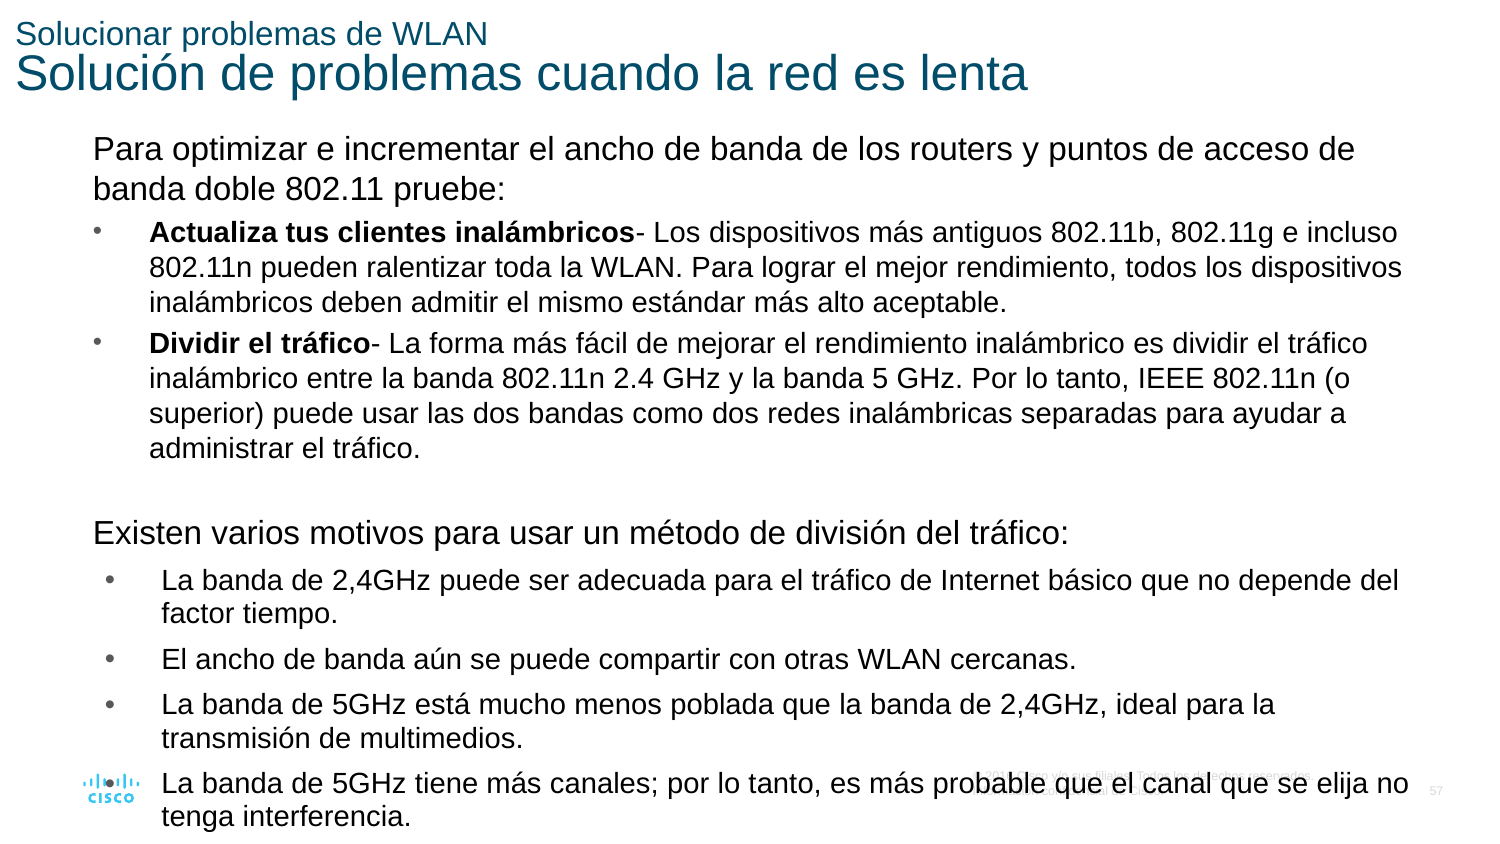

# Solucionar problemas de WLAN Solución de problemas cuando la red es lenta
Para optimizar e incrementar el ancho de banda de los routers y puntos de acceso de banda doble 802.11 pruebe:
Actualiza tus clientes inalámbricos- Los dispositivos más antiguos 802.11b, 802.11g e incluso 802.11n pueden ralentizar toda la WLAN. Para lograr el mejor rendimiento, todos los dispositivos inalámbricos deben admitir el mismo estándar más alto aceptable.
Dividir el tráfico- La forma más fácil de mejorar el rendimiento inalámbrico es dividir el tráfico inalámbrico entre la banda 802.11n 2.4 GHz y la banda 5 GHz. Por lo tanto, IEEE 802.11n (o superior) puede usar las dos bandas como dos redes inalámbricas separadas para ayudar a administrar el tráfico.

Existen varios motivos para usar un método de división del tráfico:
La banda de 2,4GHz puede ser adecuada para el tráfico de Internet básico que no depende del factor tiempo.
El ancho de banda aún se puede compartir con otras WLAN cercanas.
La banda de 5GHz está mucho menos poblada que la banda de 2,4GHz, ideal para la transmisión de multimedios.
La banda de 5GHz tiene más canales; por lo tanto, es más probable que el canal que se elija no tenga interferencia.